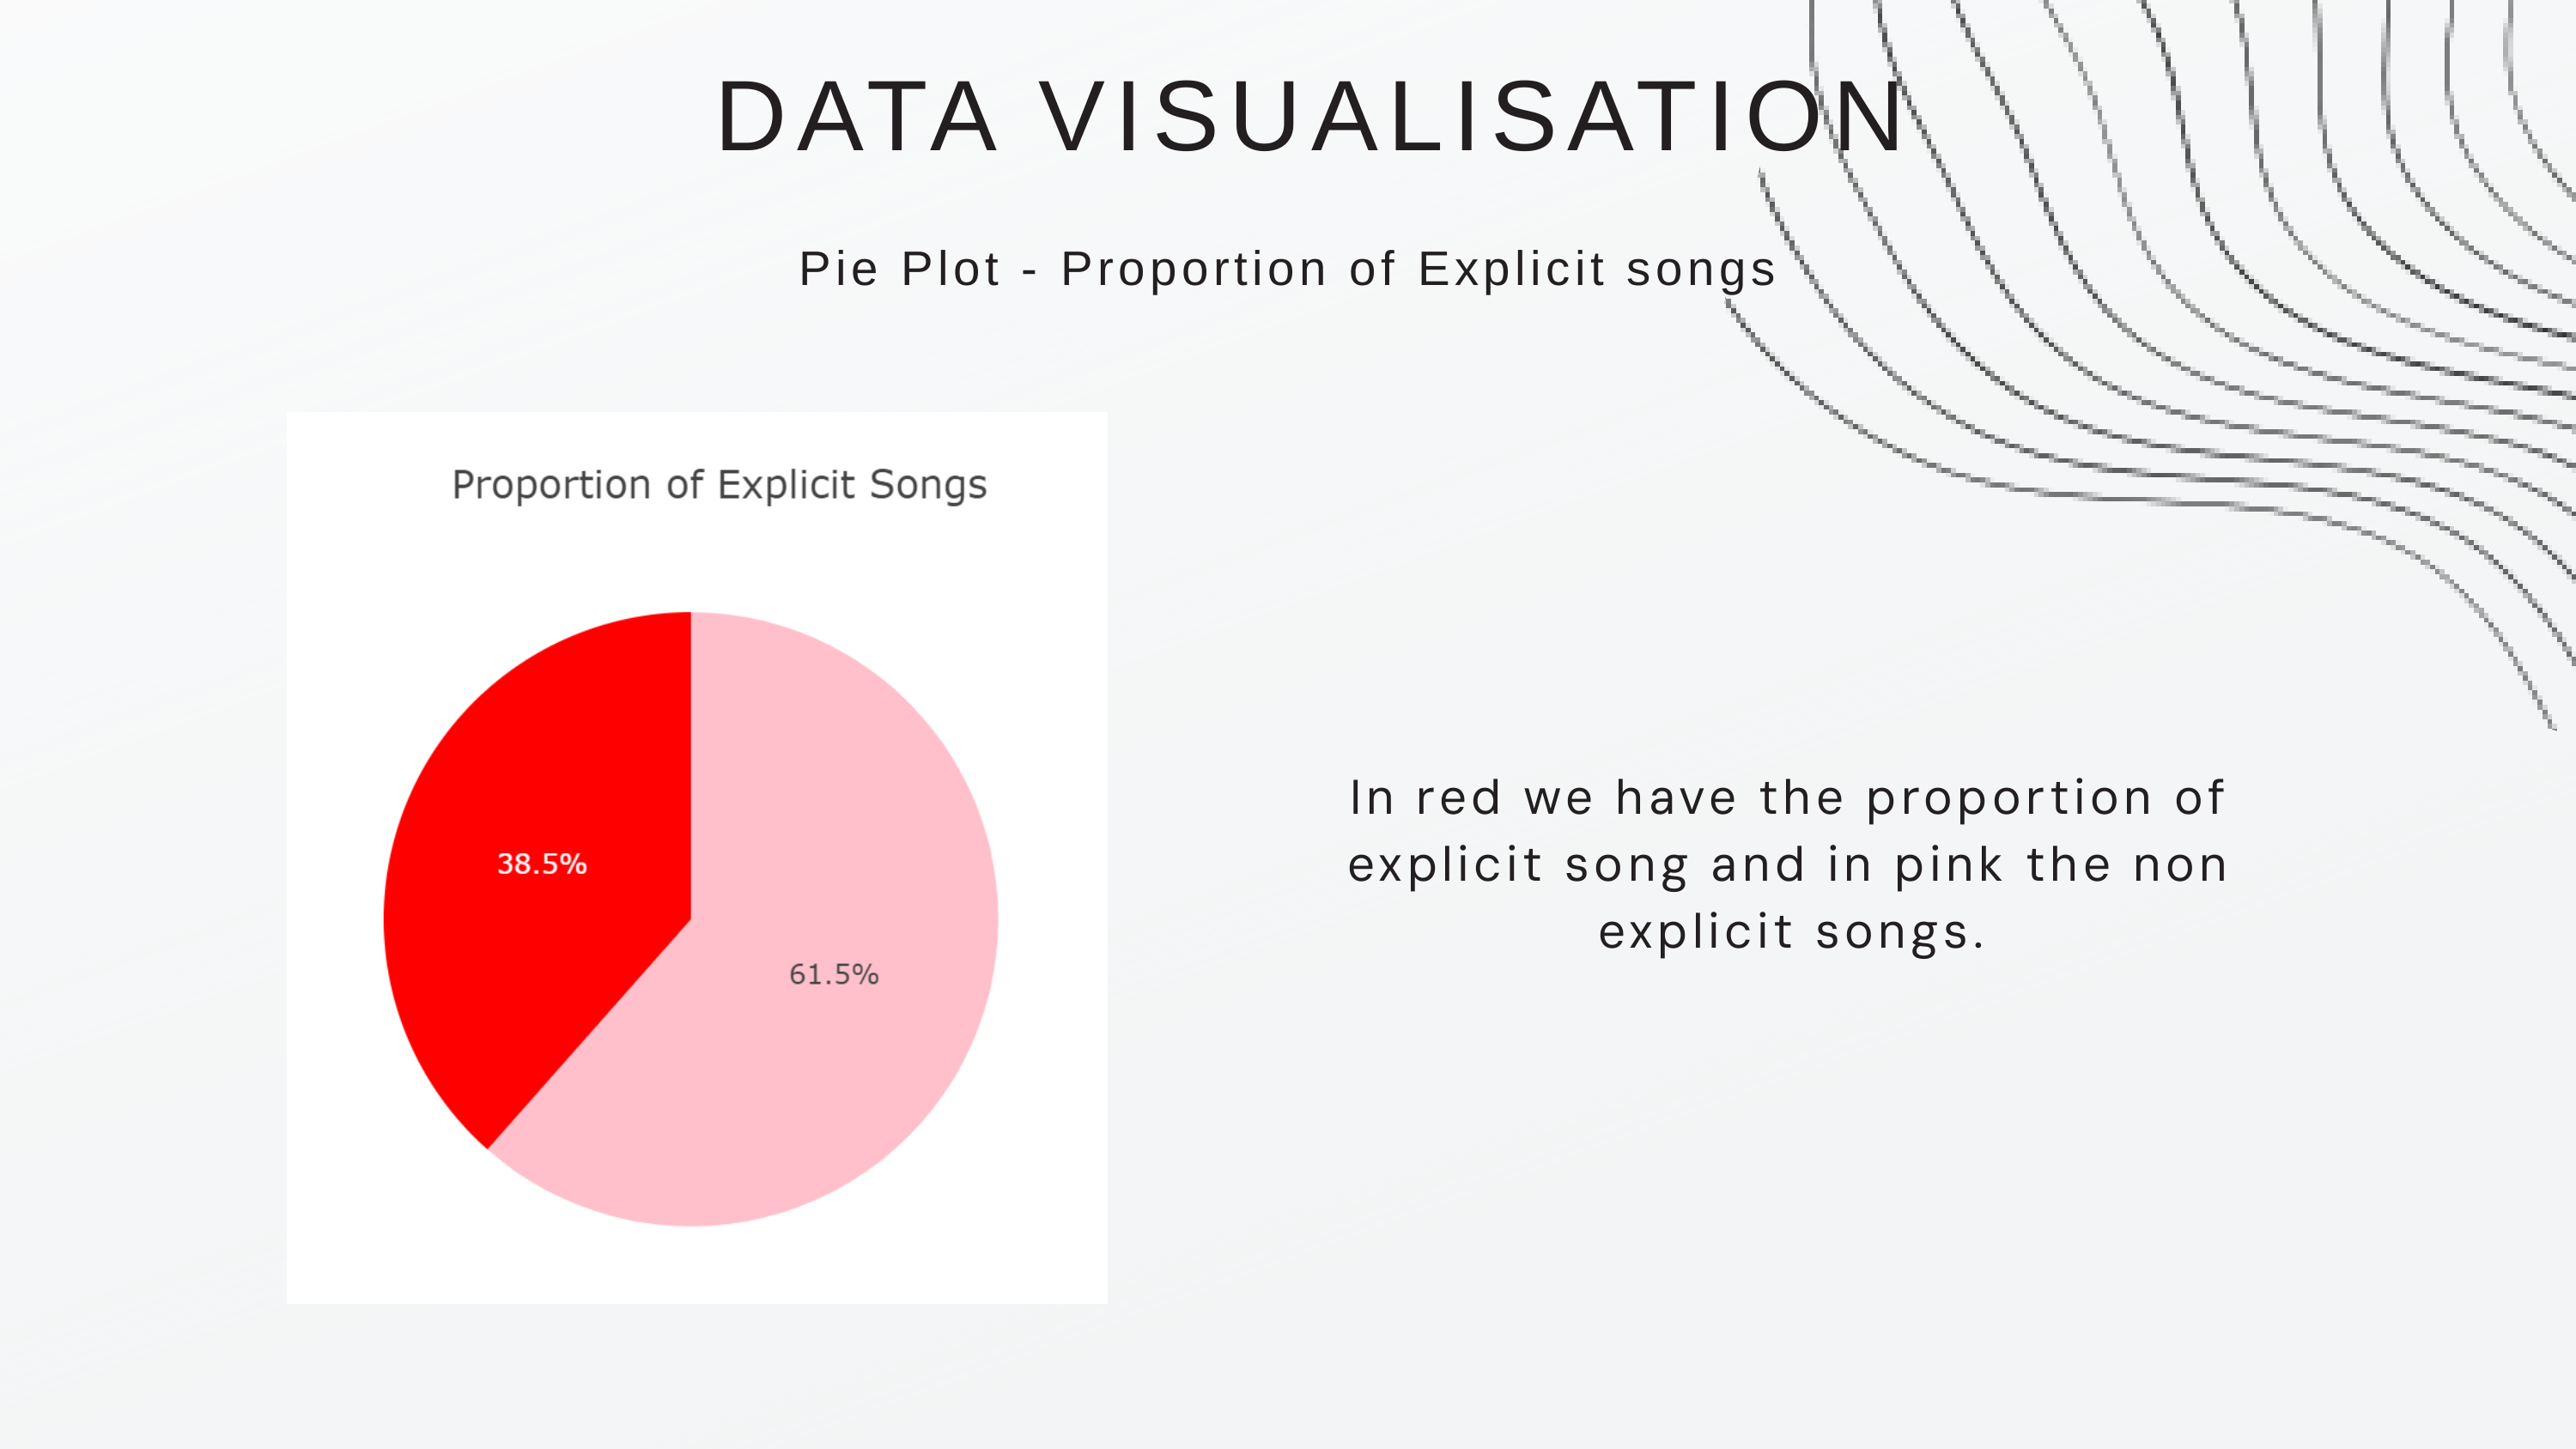

DATA VISUALISATION
Pie Plot - Proportion of Explicit songs

In red we have the proportion of explicit song and in pink the non explicit songs.